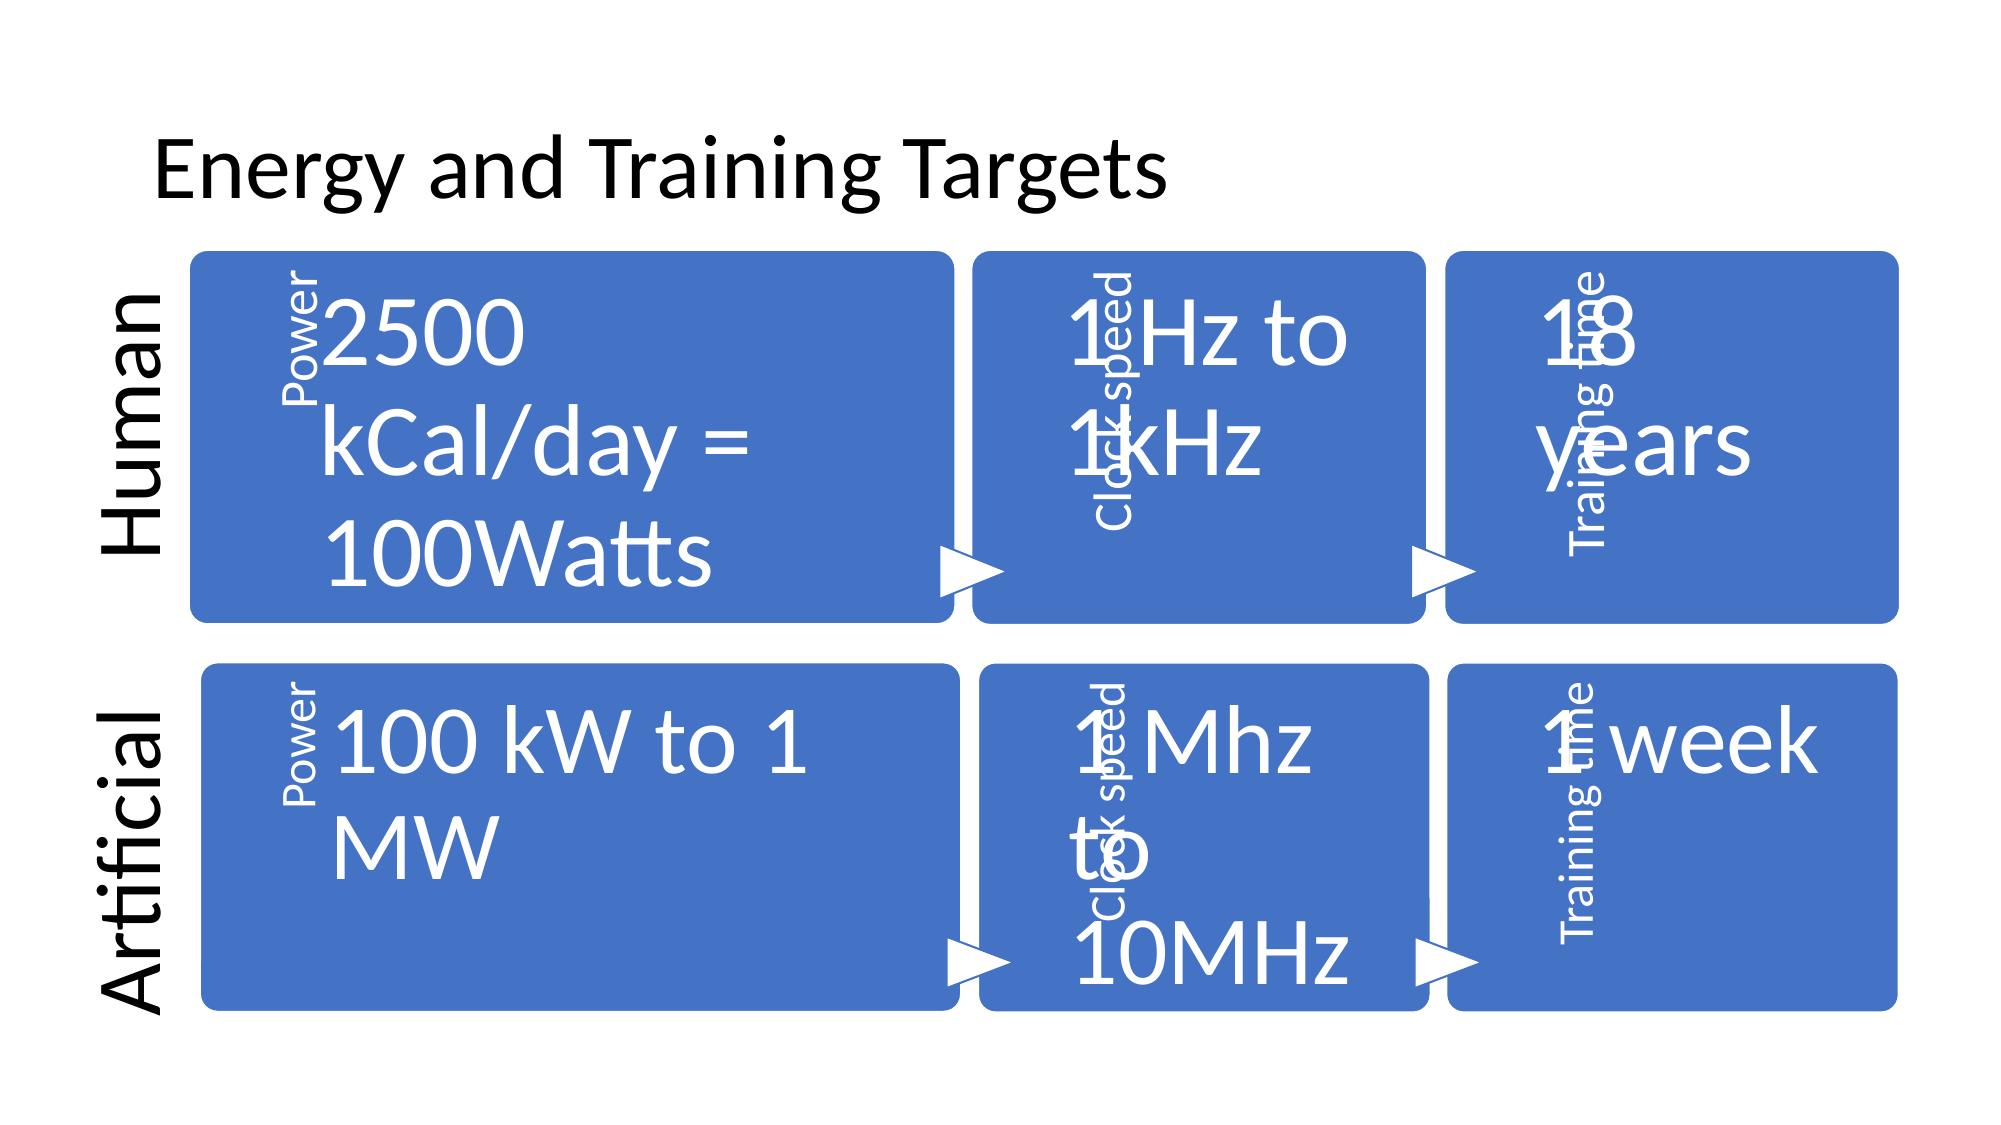

# Energy and Training Targets
Power
2500 kCal/day = 100Watts
Clock speed
1 Hz to 1kHz
Training time
18 years
Human
Power
100 kW to 1 MW
Clock speed
1 Mhz to 10MHz
Training time
1 week
Artificial